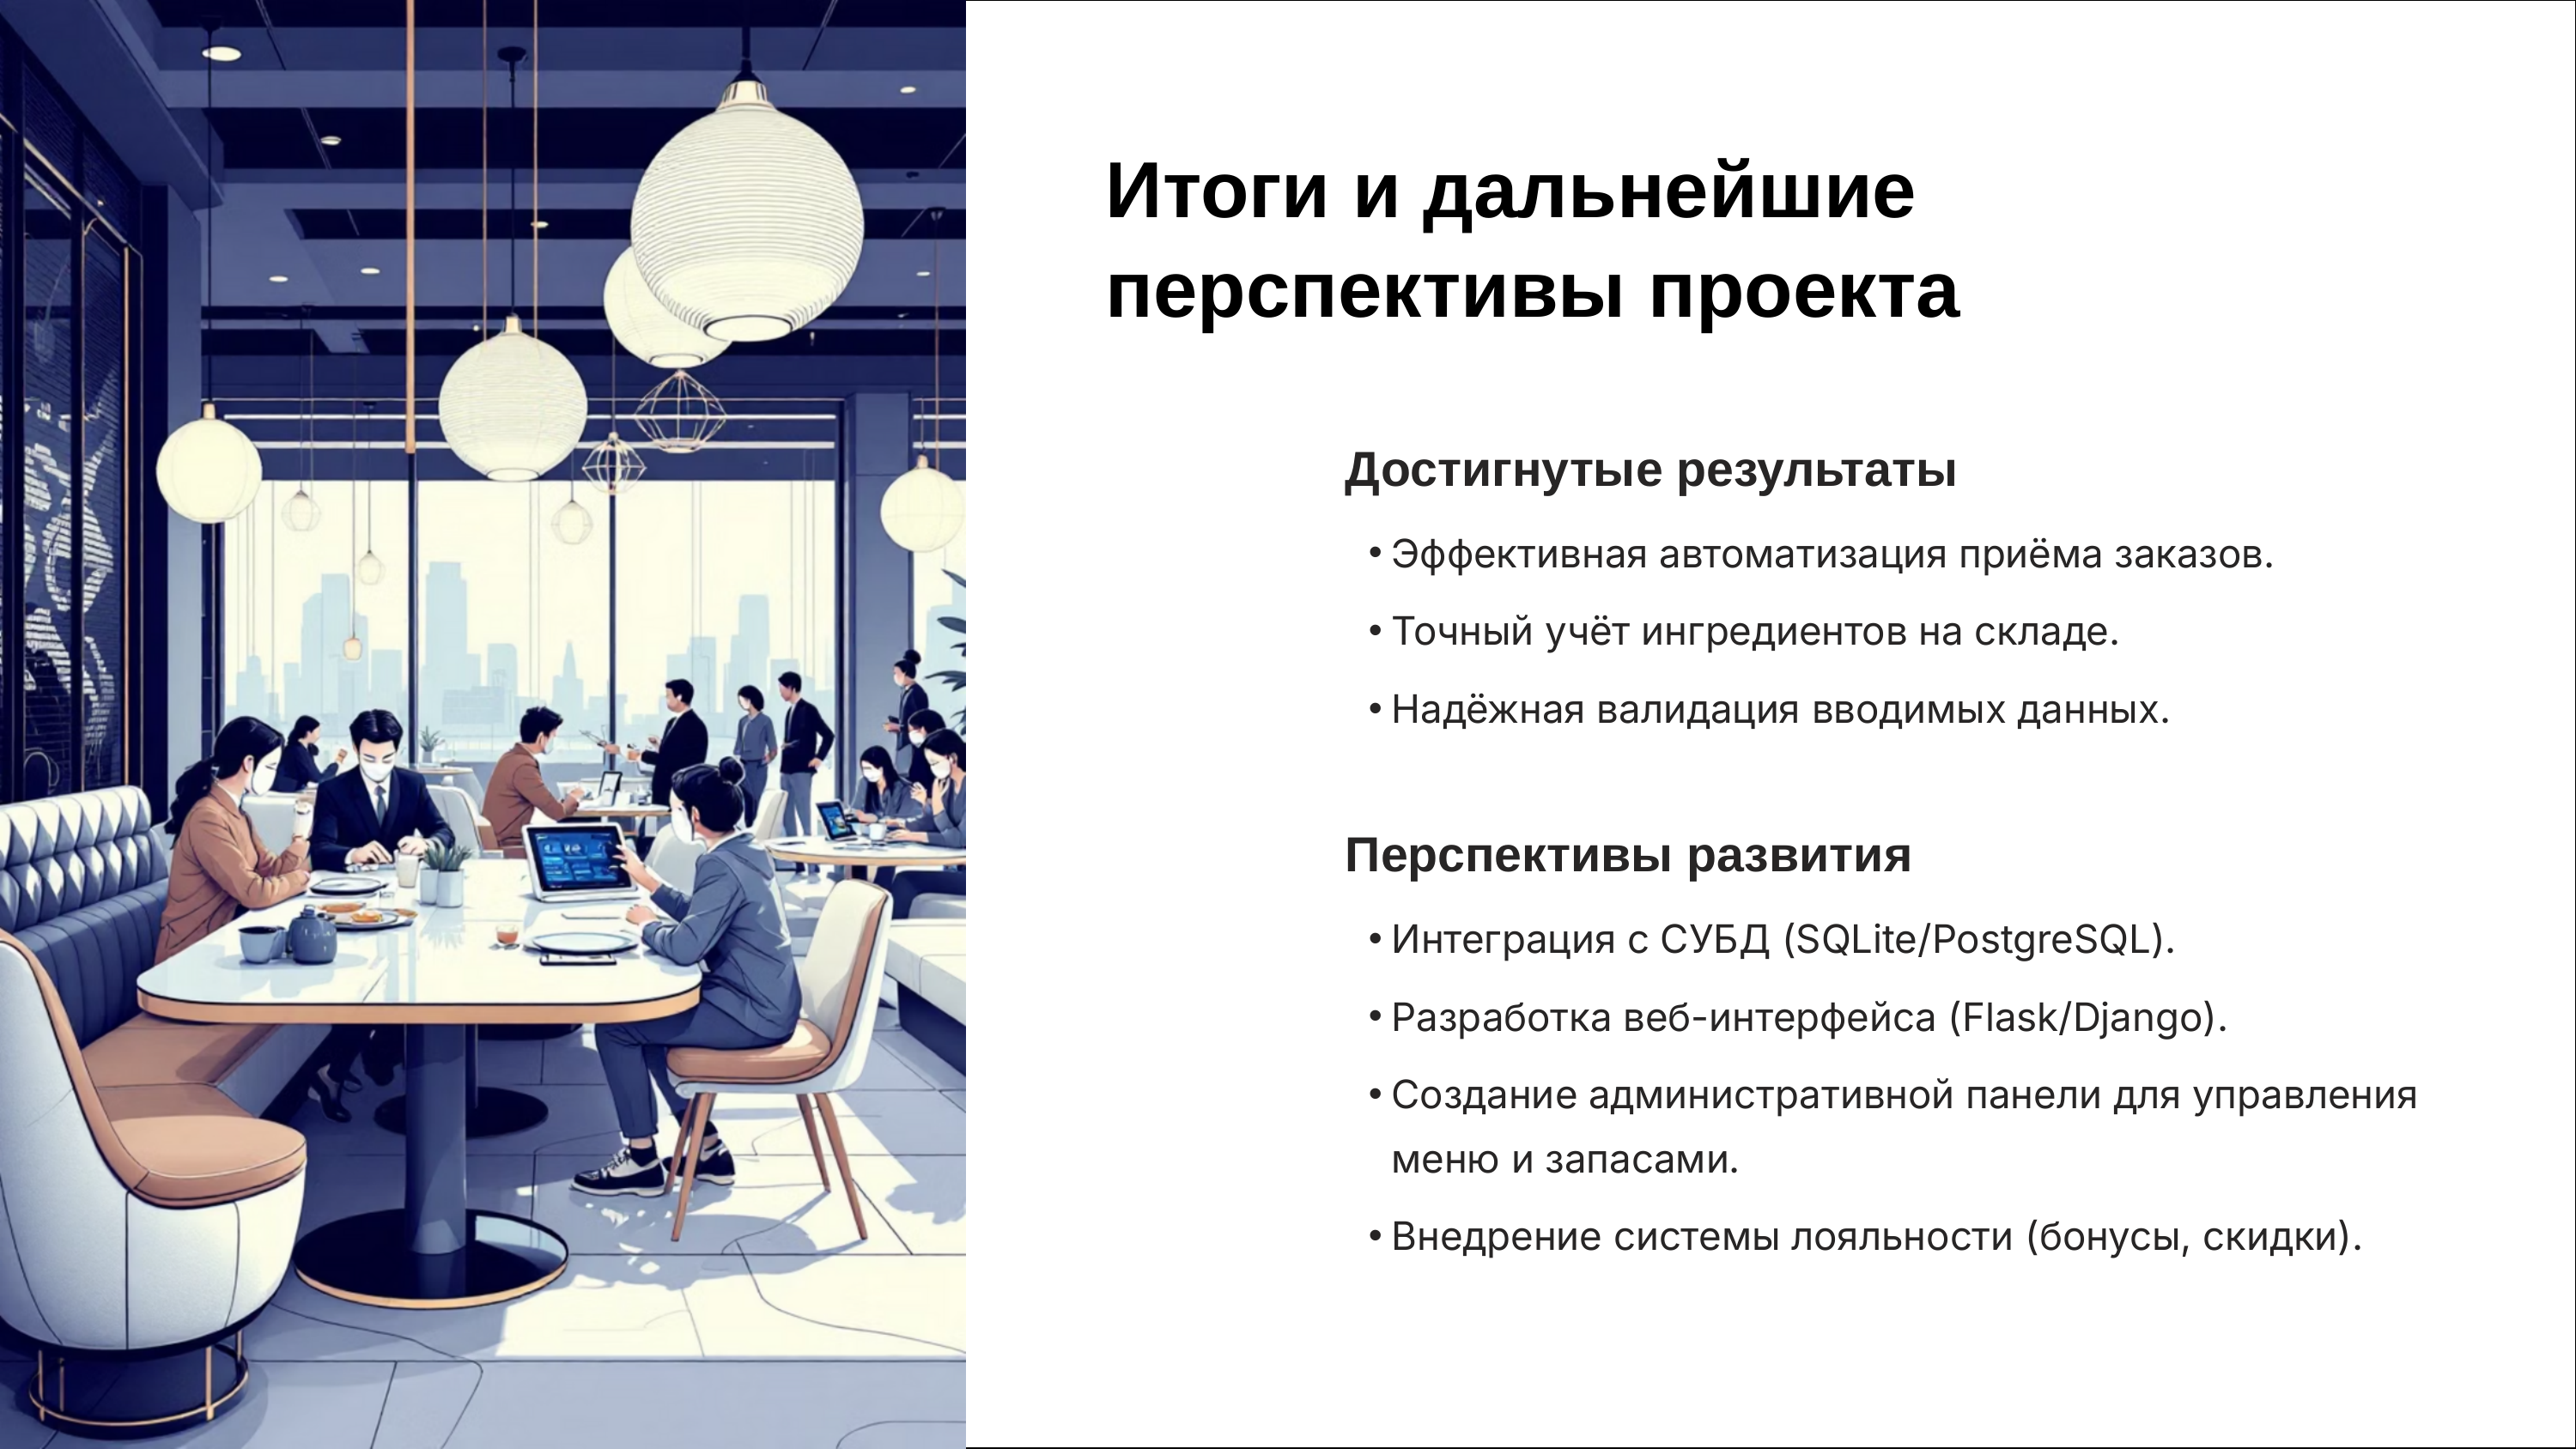

Итоги и дальнейшие перспективы проекта
Достигнутые результаты
Эффективная автоматизация приёма заказов.
Точный учёт ингредиентов на складе.
Надёжная валидация вводимых данных.
Перспективы развития
Интеграция с СУБД (SQLite/PostgreSQL).
Разработка веб-интерфейса (Flask/Django).
Создание административной панели для управления меню и запасами.
Внедрение системы лояльности (бонусы, скидки).